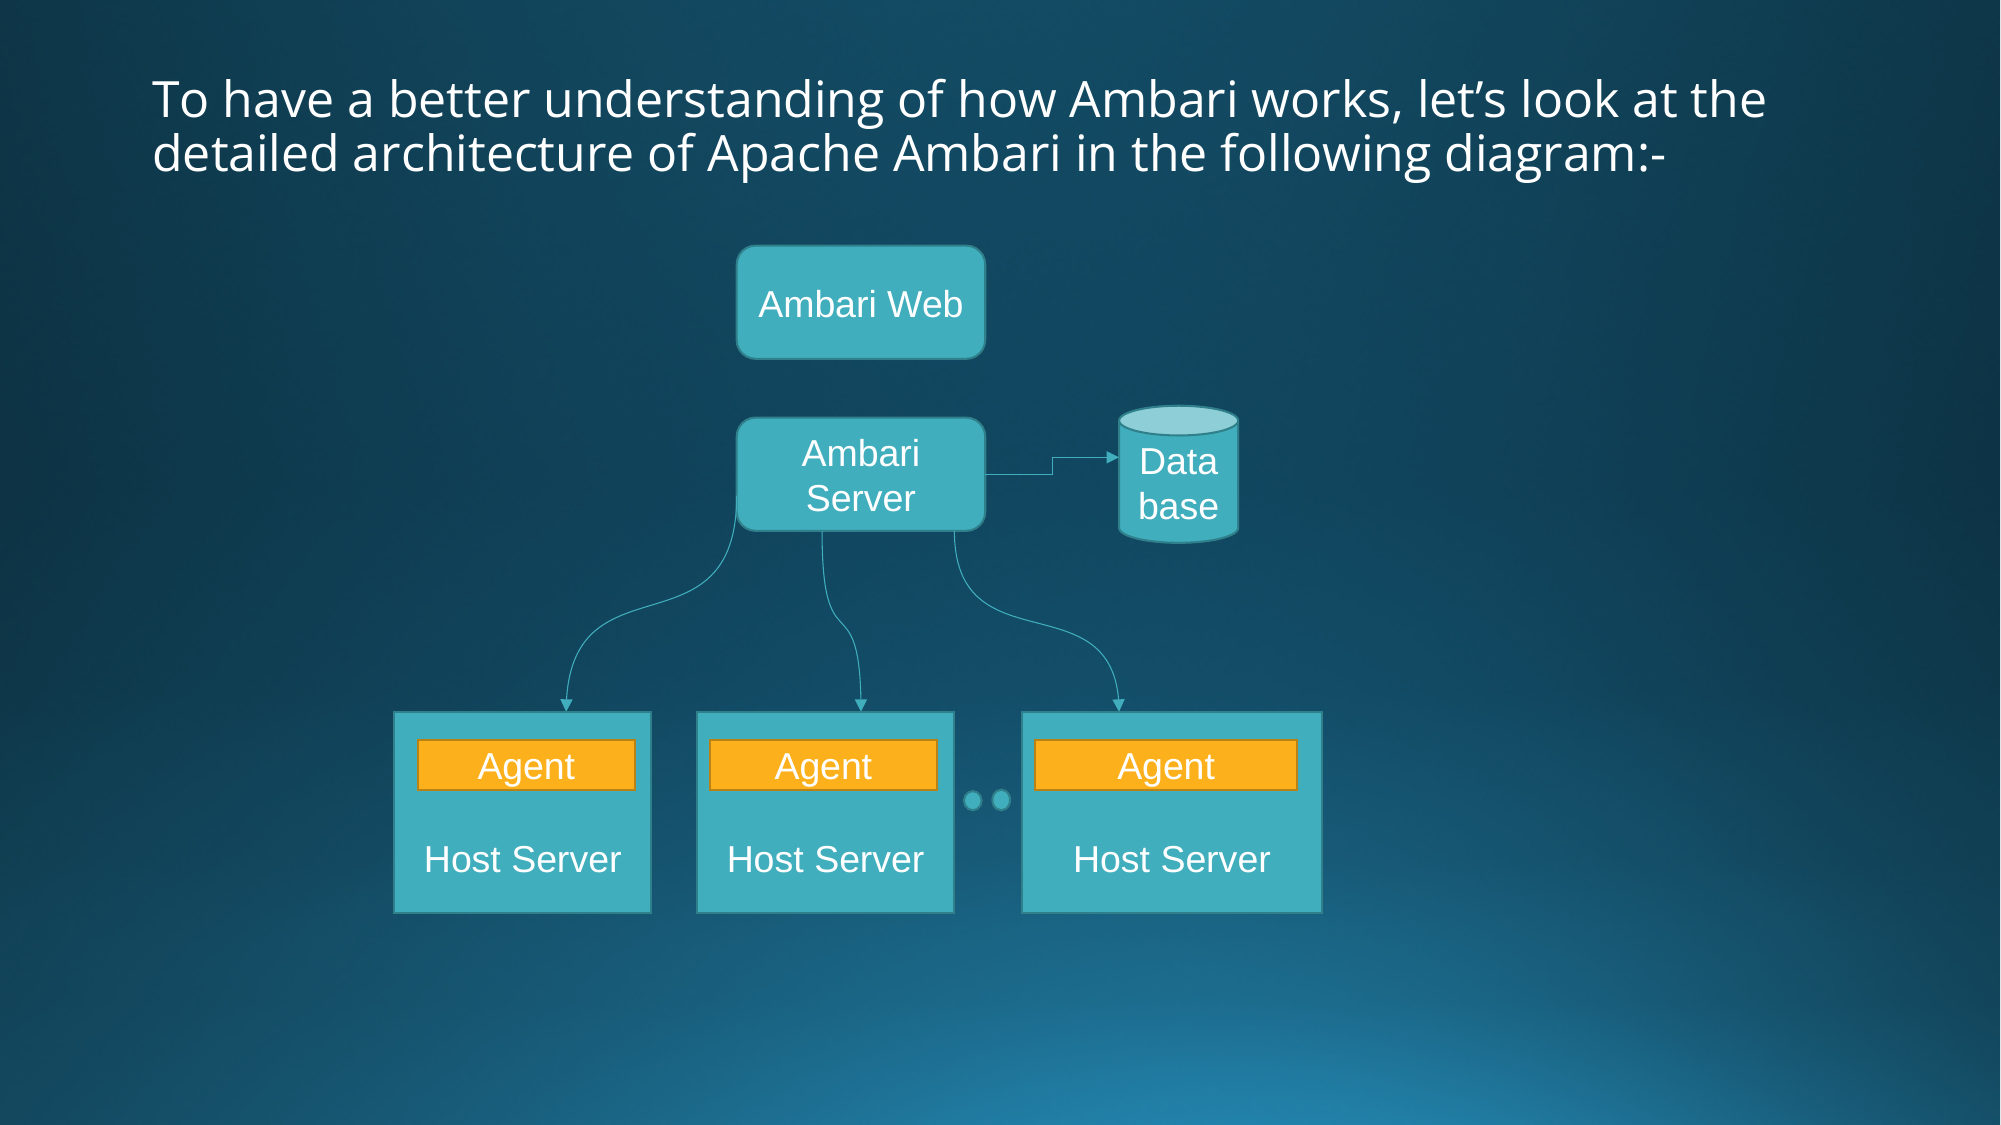

# To have a better understanding of how Ambari works, let’s look at the detailed architecture of Apache Ambari in the following diagram:-
Ambari Web
Database
Ambari Server

Host Server

Host Server

Host Server
Agent
Agent
Agent